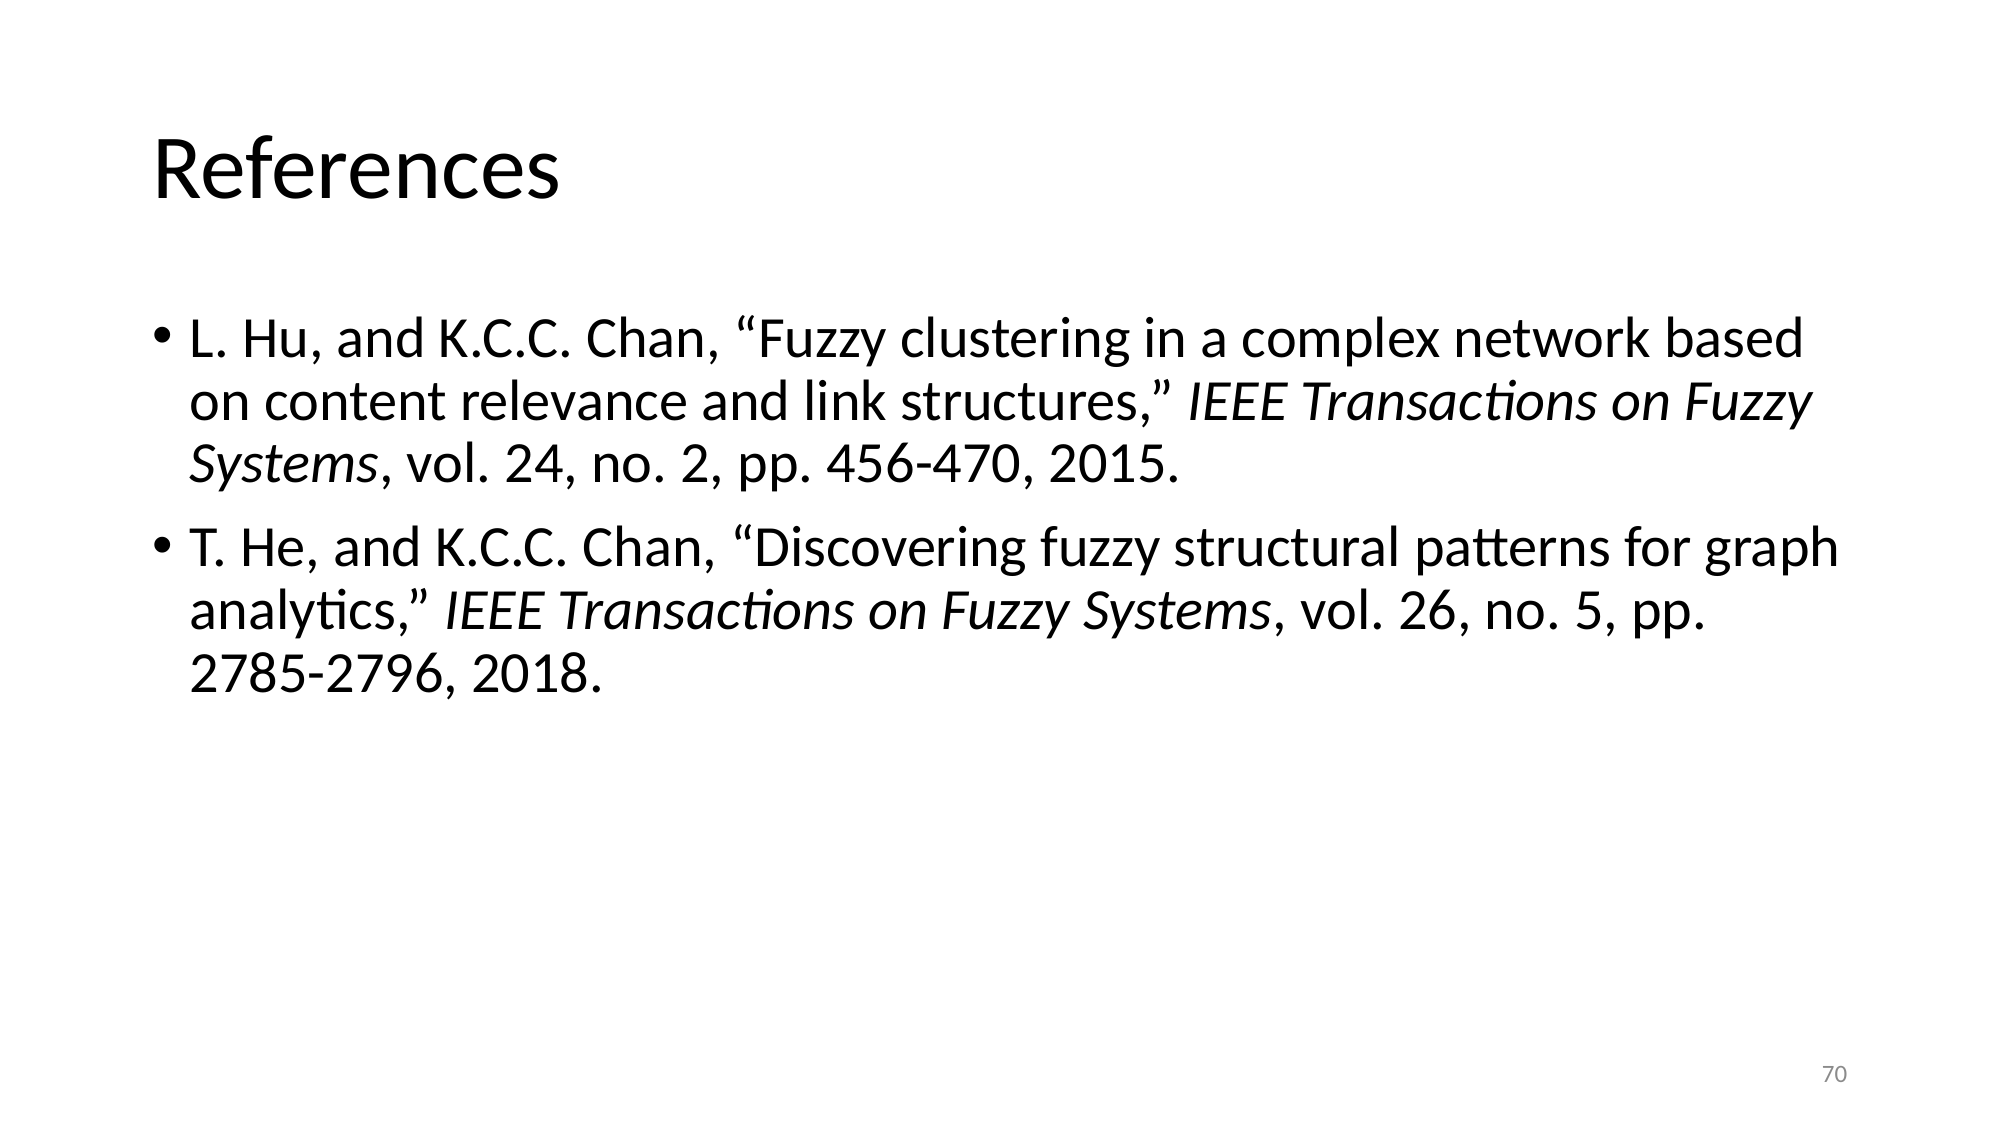

# References
L. Hu, and K.C.C. Chan, “Fuzzy clustering in a complex network based on content relevance and link structures,” IEEE Transactions on Fuzzy Systems, vol. 24, no. 2, pp. 456-470, 2015.
T. He, and K.C.C. Chan, “Discovering fuzzy structural patterns for graph analytics,” IEEE Transactions on Fuzzy Systems, vol. 26, no. 5, pp. 2785-2796, 2018.
70